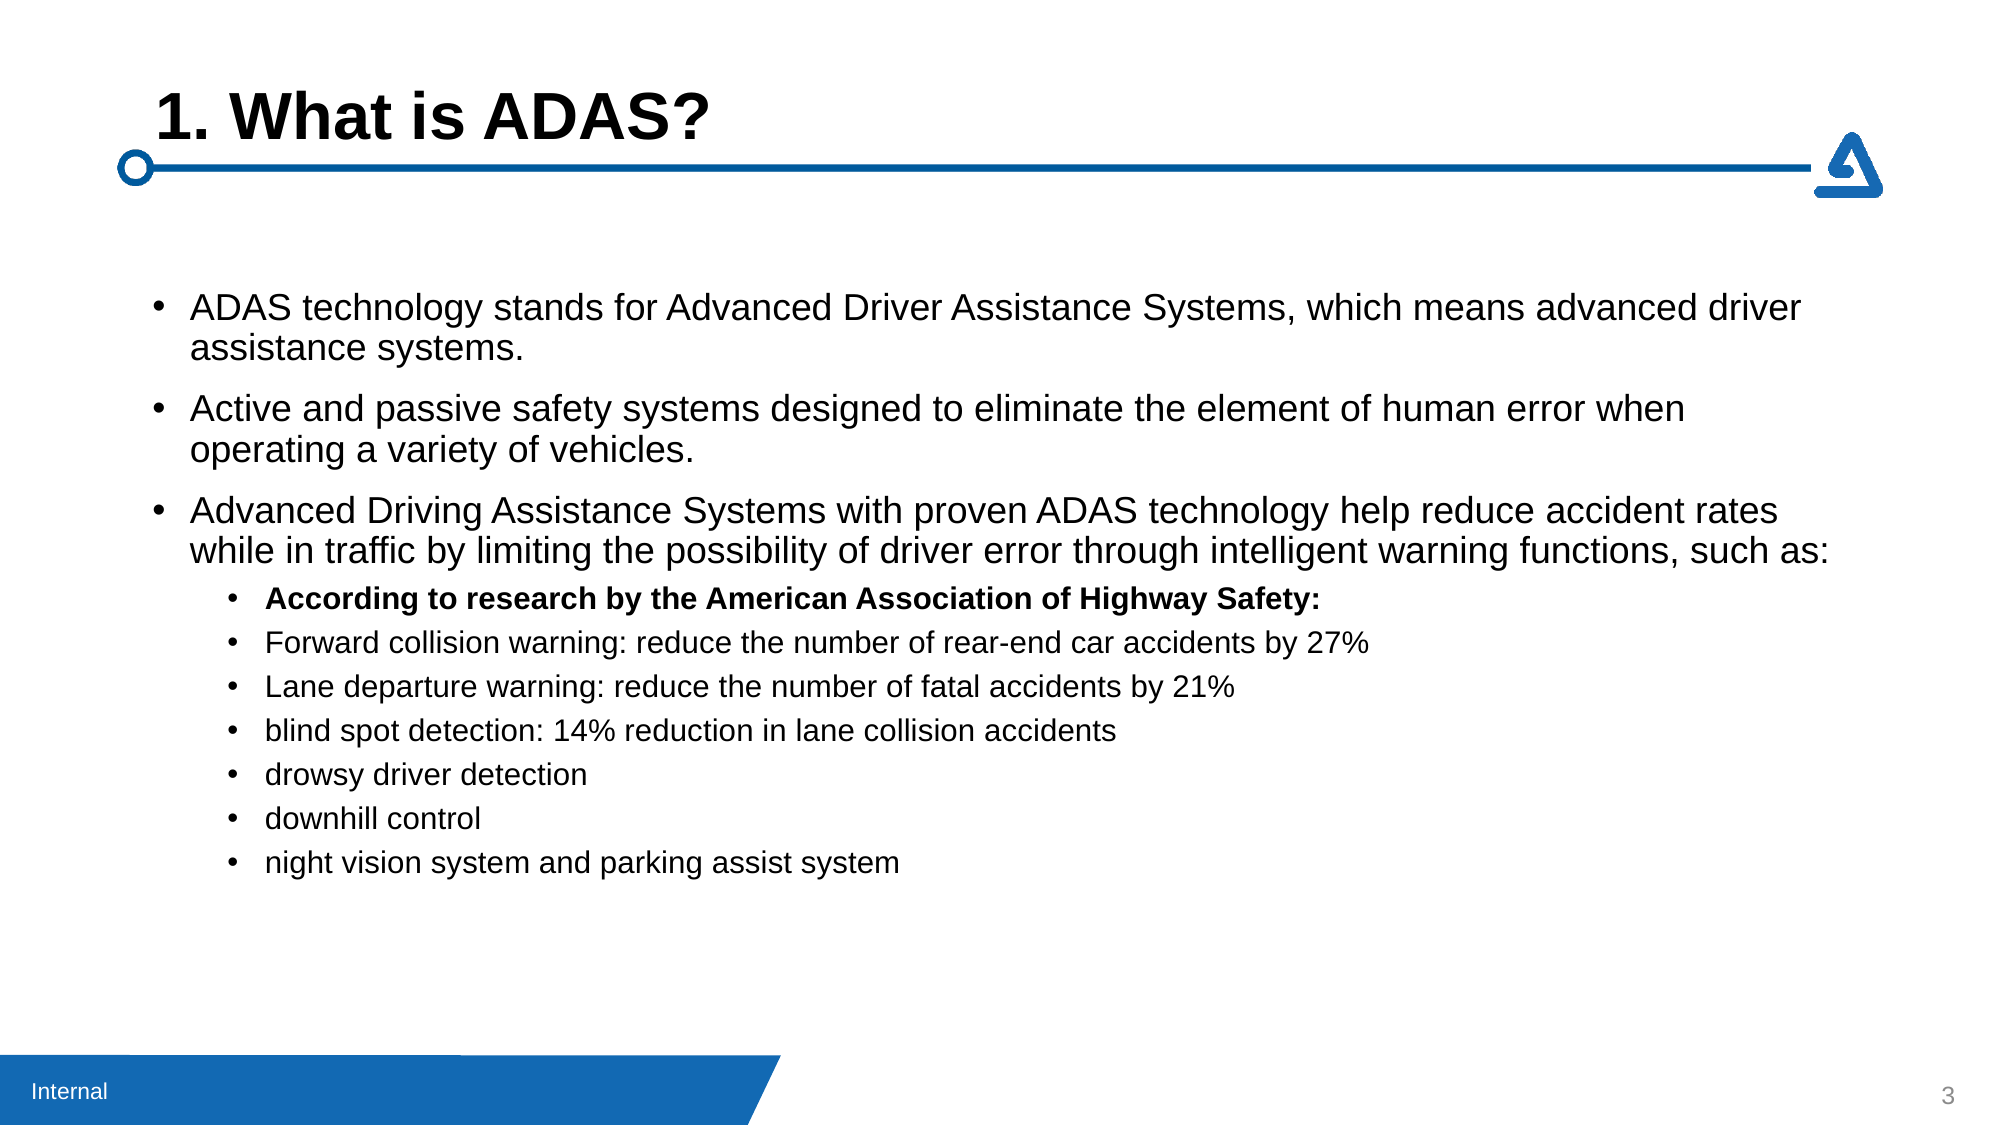

# 1. What is ADAS?
ADAS technology stands for Advanced Driver Assistance Systems, which means advanced driver assistance systems.
Active and passive safety systems designed to eliminate the element of human error when operating a variety of vehicles.
Advanced Driving Assistance Systems with proven ADAS technology help reduce accident rates while in traffic by limiting the possibility of driver error through intelligent warning functions, such as:
According to research by the American Association of Highway Safety:
Forward collision warning: reduce the number of rear-end car accidents by 27%
Lane departure warning: reduce the number of fatal accidents by 21%
blind spot detection: 14% reduction in lane collision accidents
drowsy driver detection
downhill control
night vision system and parking assist system
3